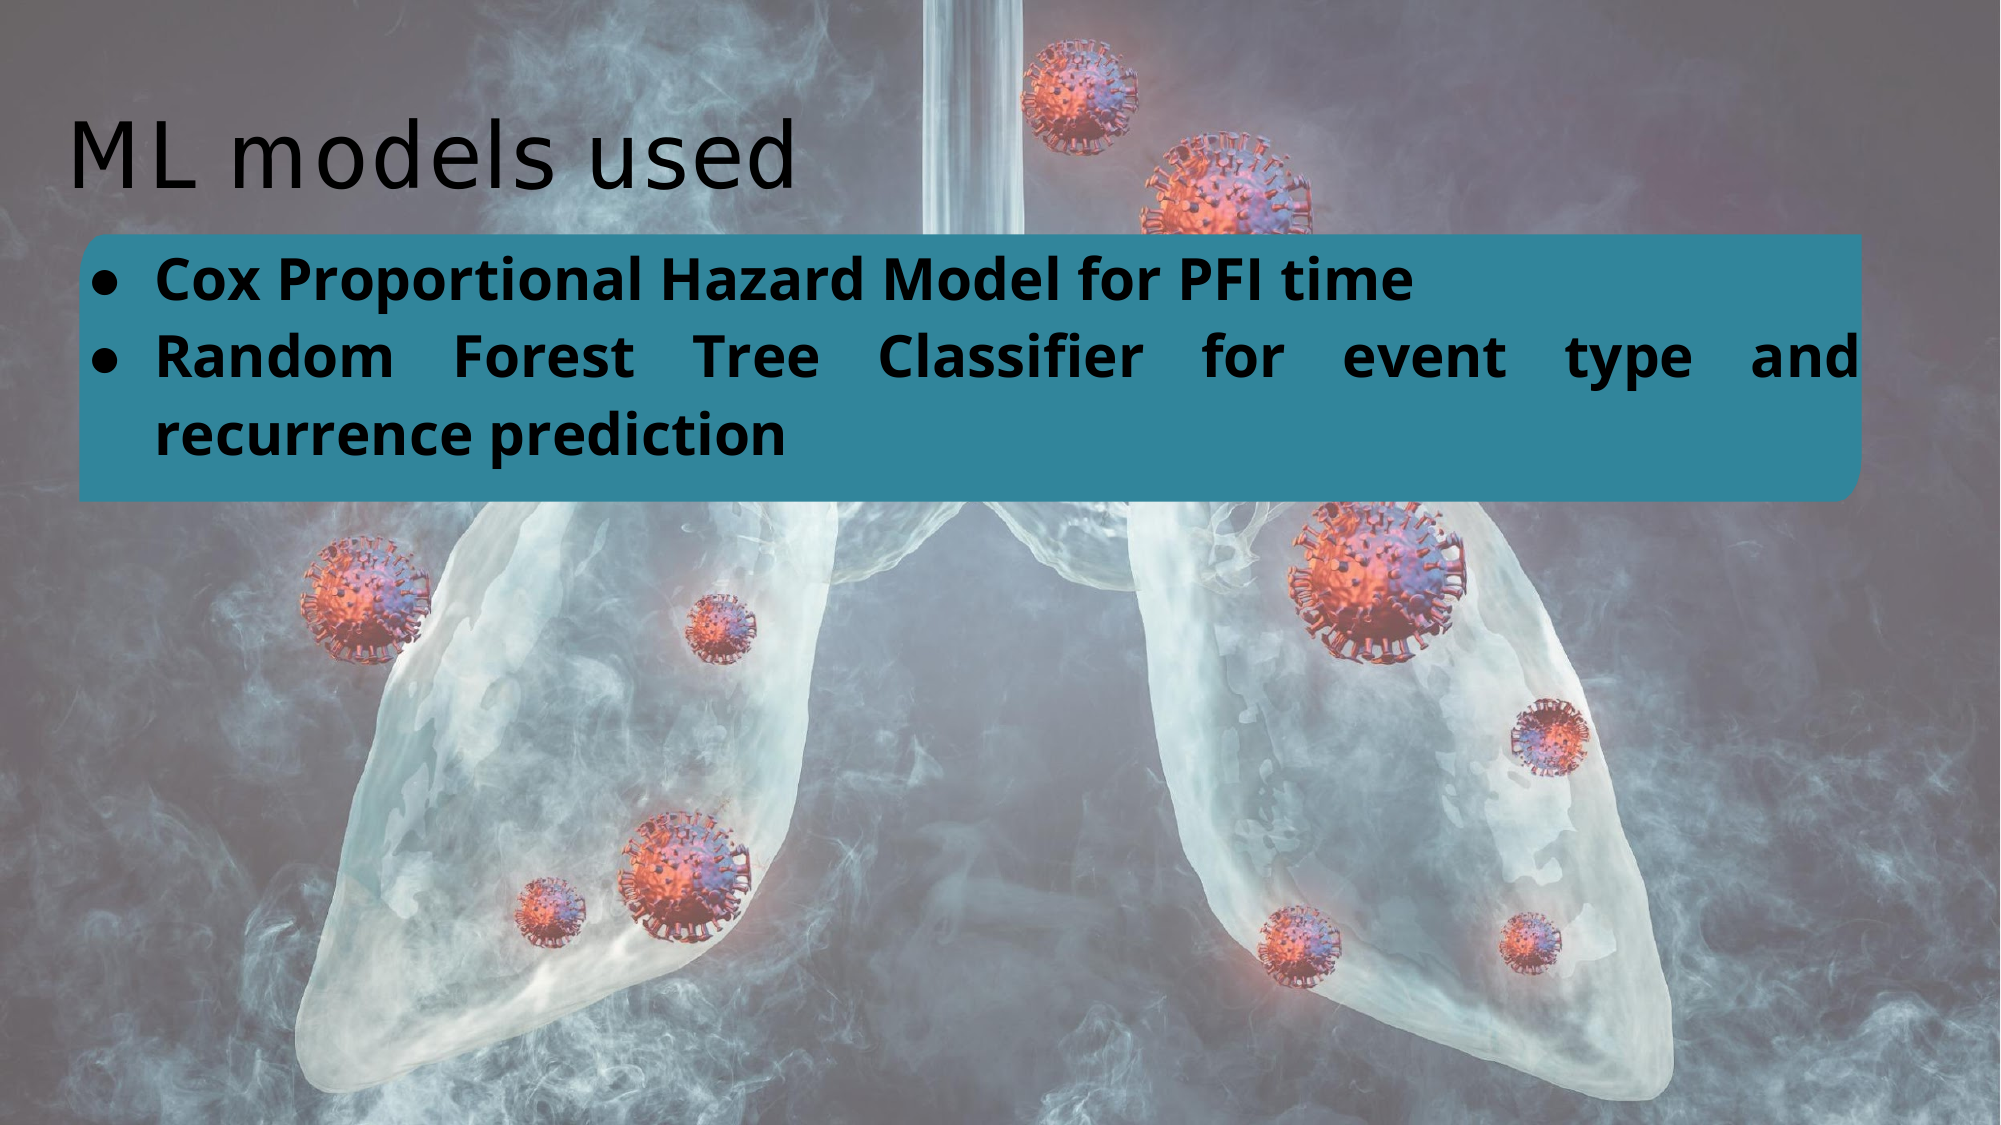

# ML models used
Cox Proportional Hazard Model for PFI time
Random Forest Tree Classifier for event type and recurrence prediction